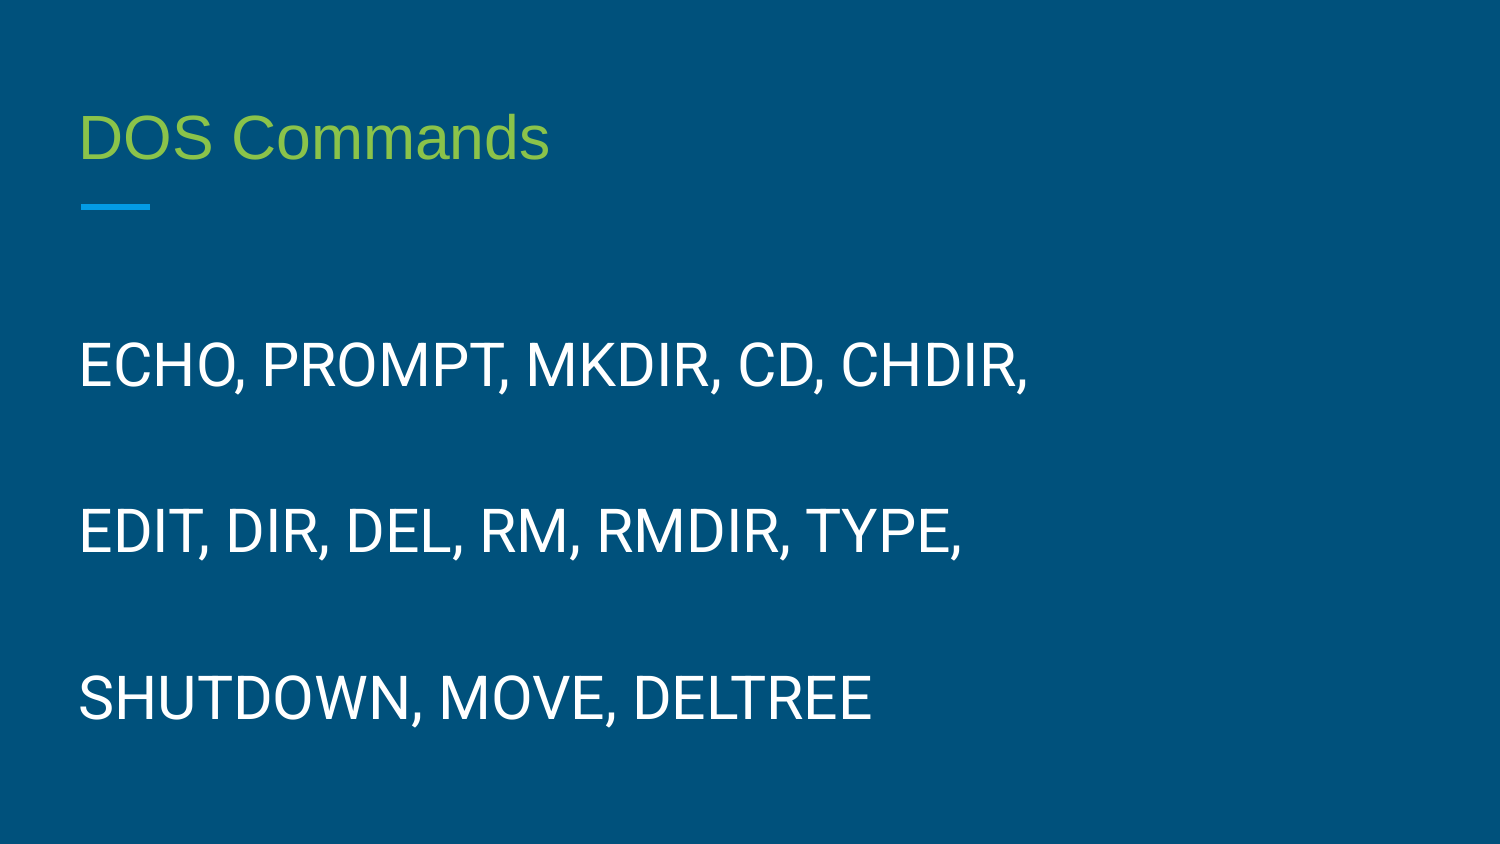

# DOS Commands
ECHO, PROMPT, MKDIR, CD, CHDIR,
EDIT, DIR, DEL, RM, RMDIR, TYPE,
SHUTDOWN, MOVE, DELTREE